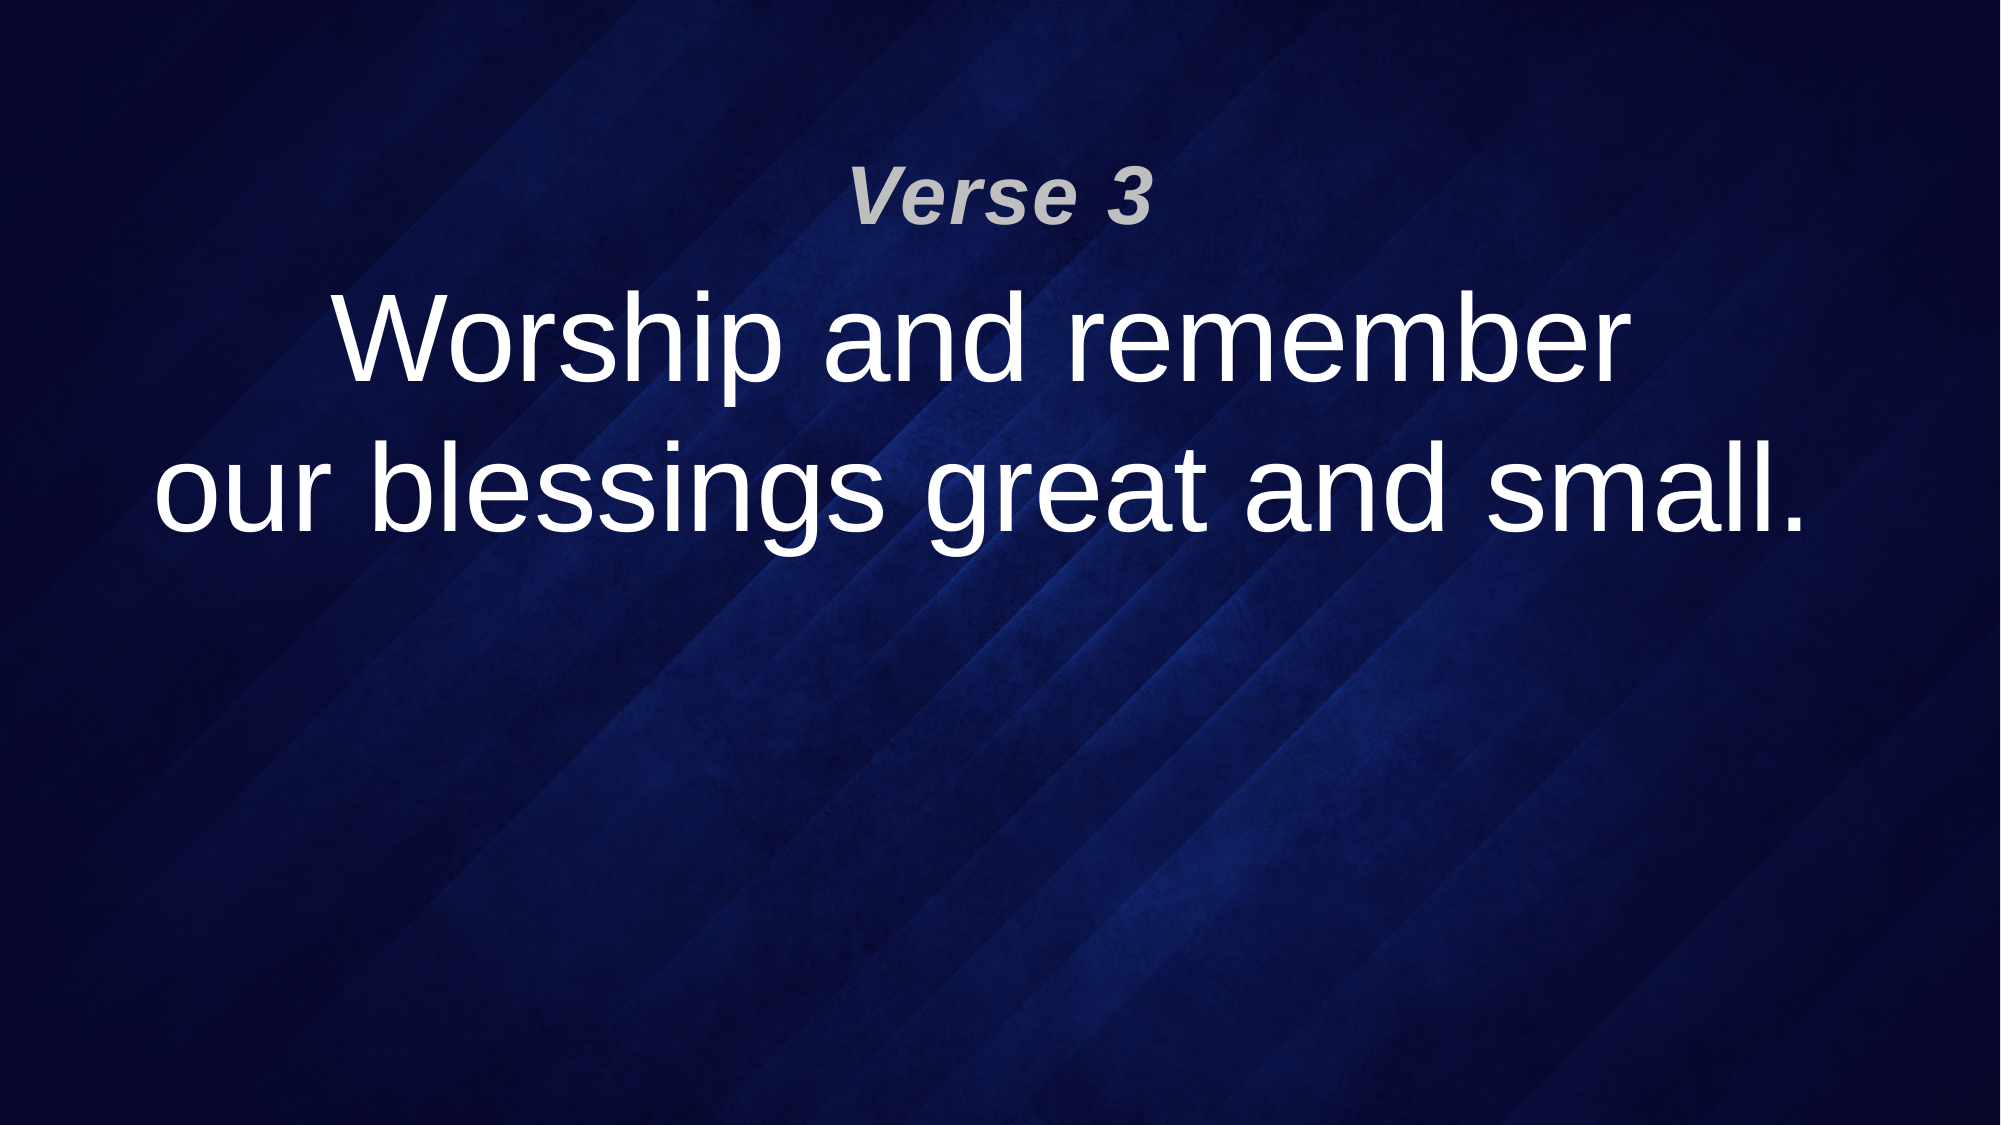

Verse 3
# Worship and remember our blessings great and small.